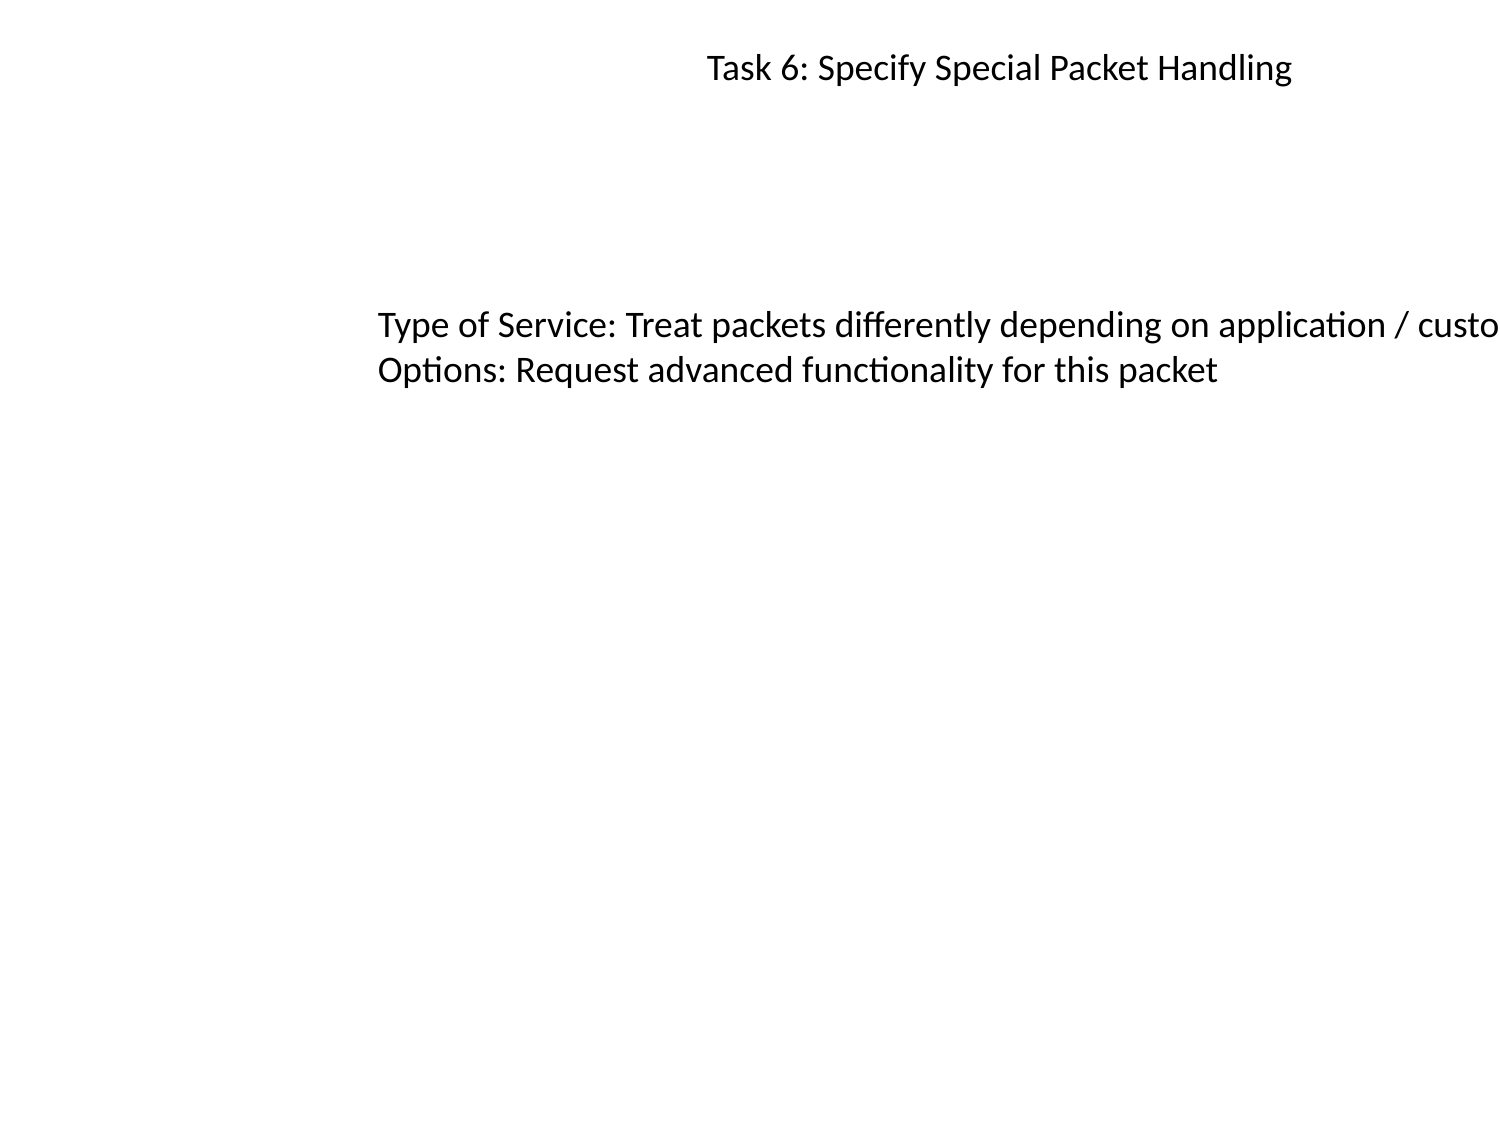

Task 6: Specify Special Packet Handling
Type of Service: Treat packets differently depending on application / customer needs
Options: Request advanced functionality for this packet
IP Header
IP Payload